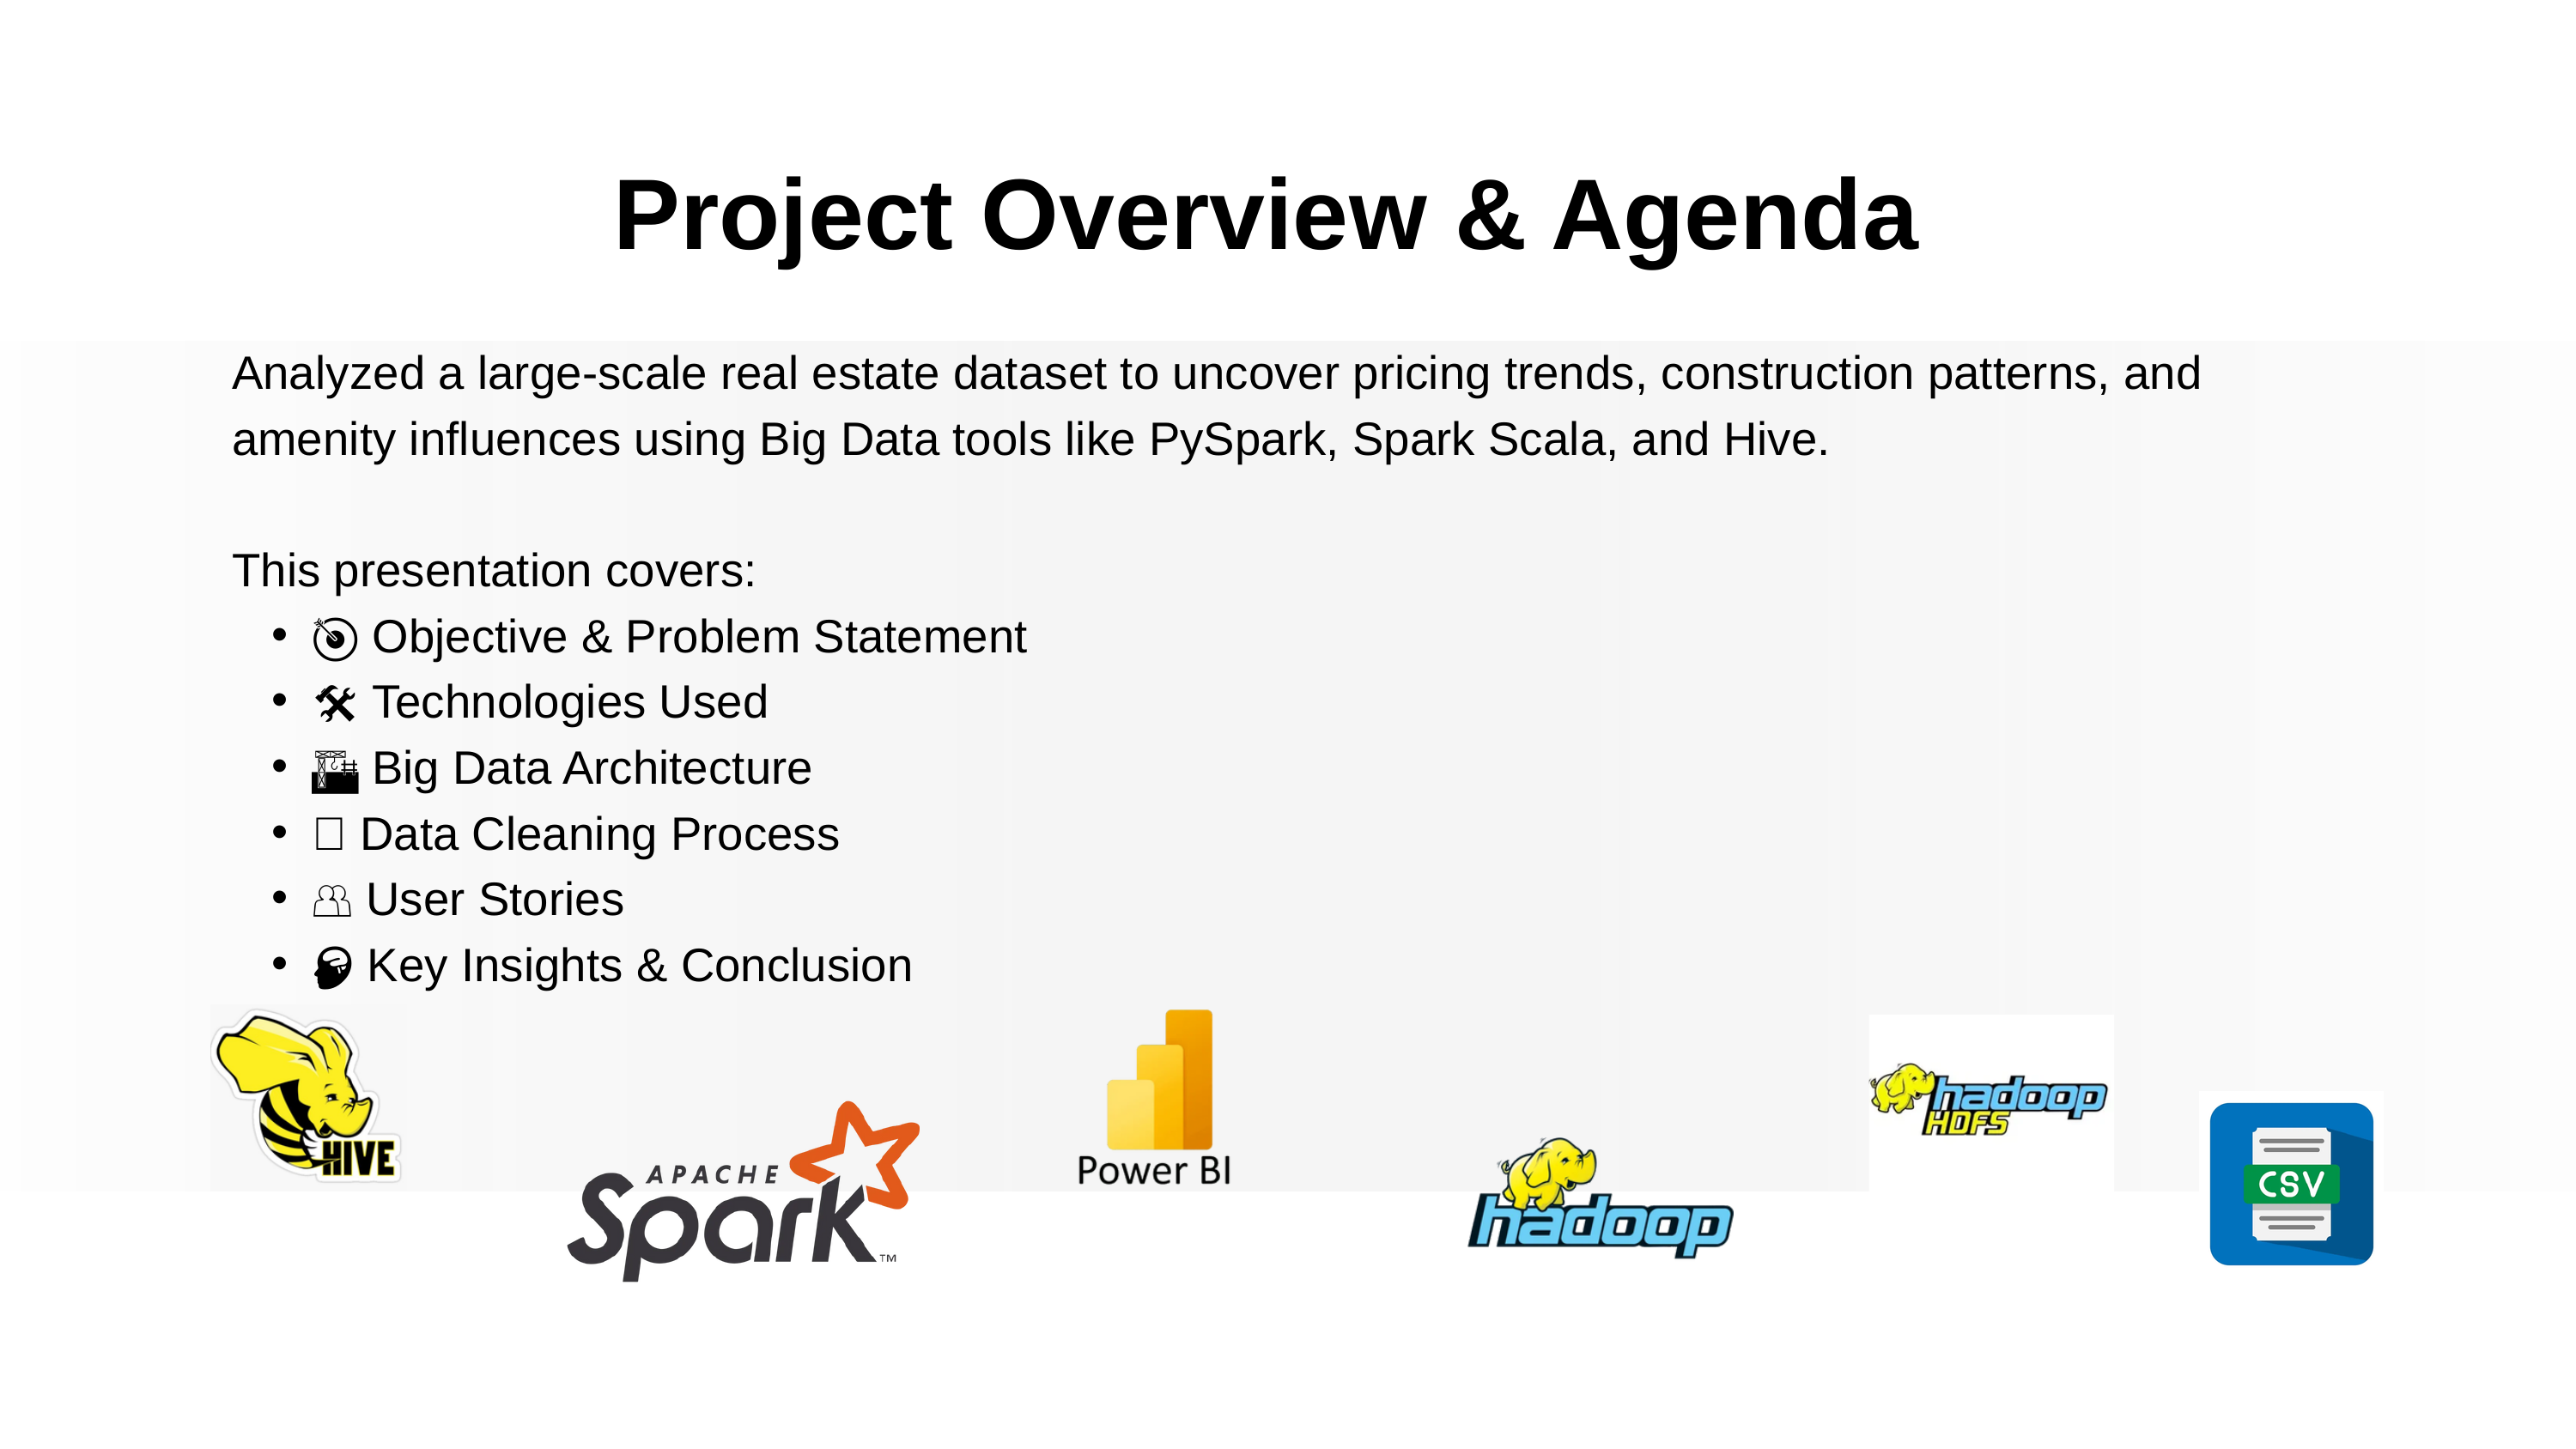

Project Overview & Agenda

Analyzed a large-scale real estate dataset to uncover pricing trends, construction patterns, and amenity influences using Big Data tools like PySpark, Spark Scala, and Hive.

This presentation covers:
🎯 Objective & Problem Statement
🛠️ Technologies Used
🏗️ Big Data Architecture
🧹 Data Cleaning Process
👥 User Stories
🧠 Key Insights & Conclusion